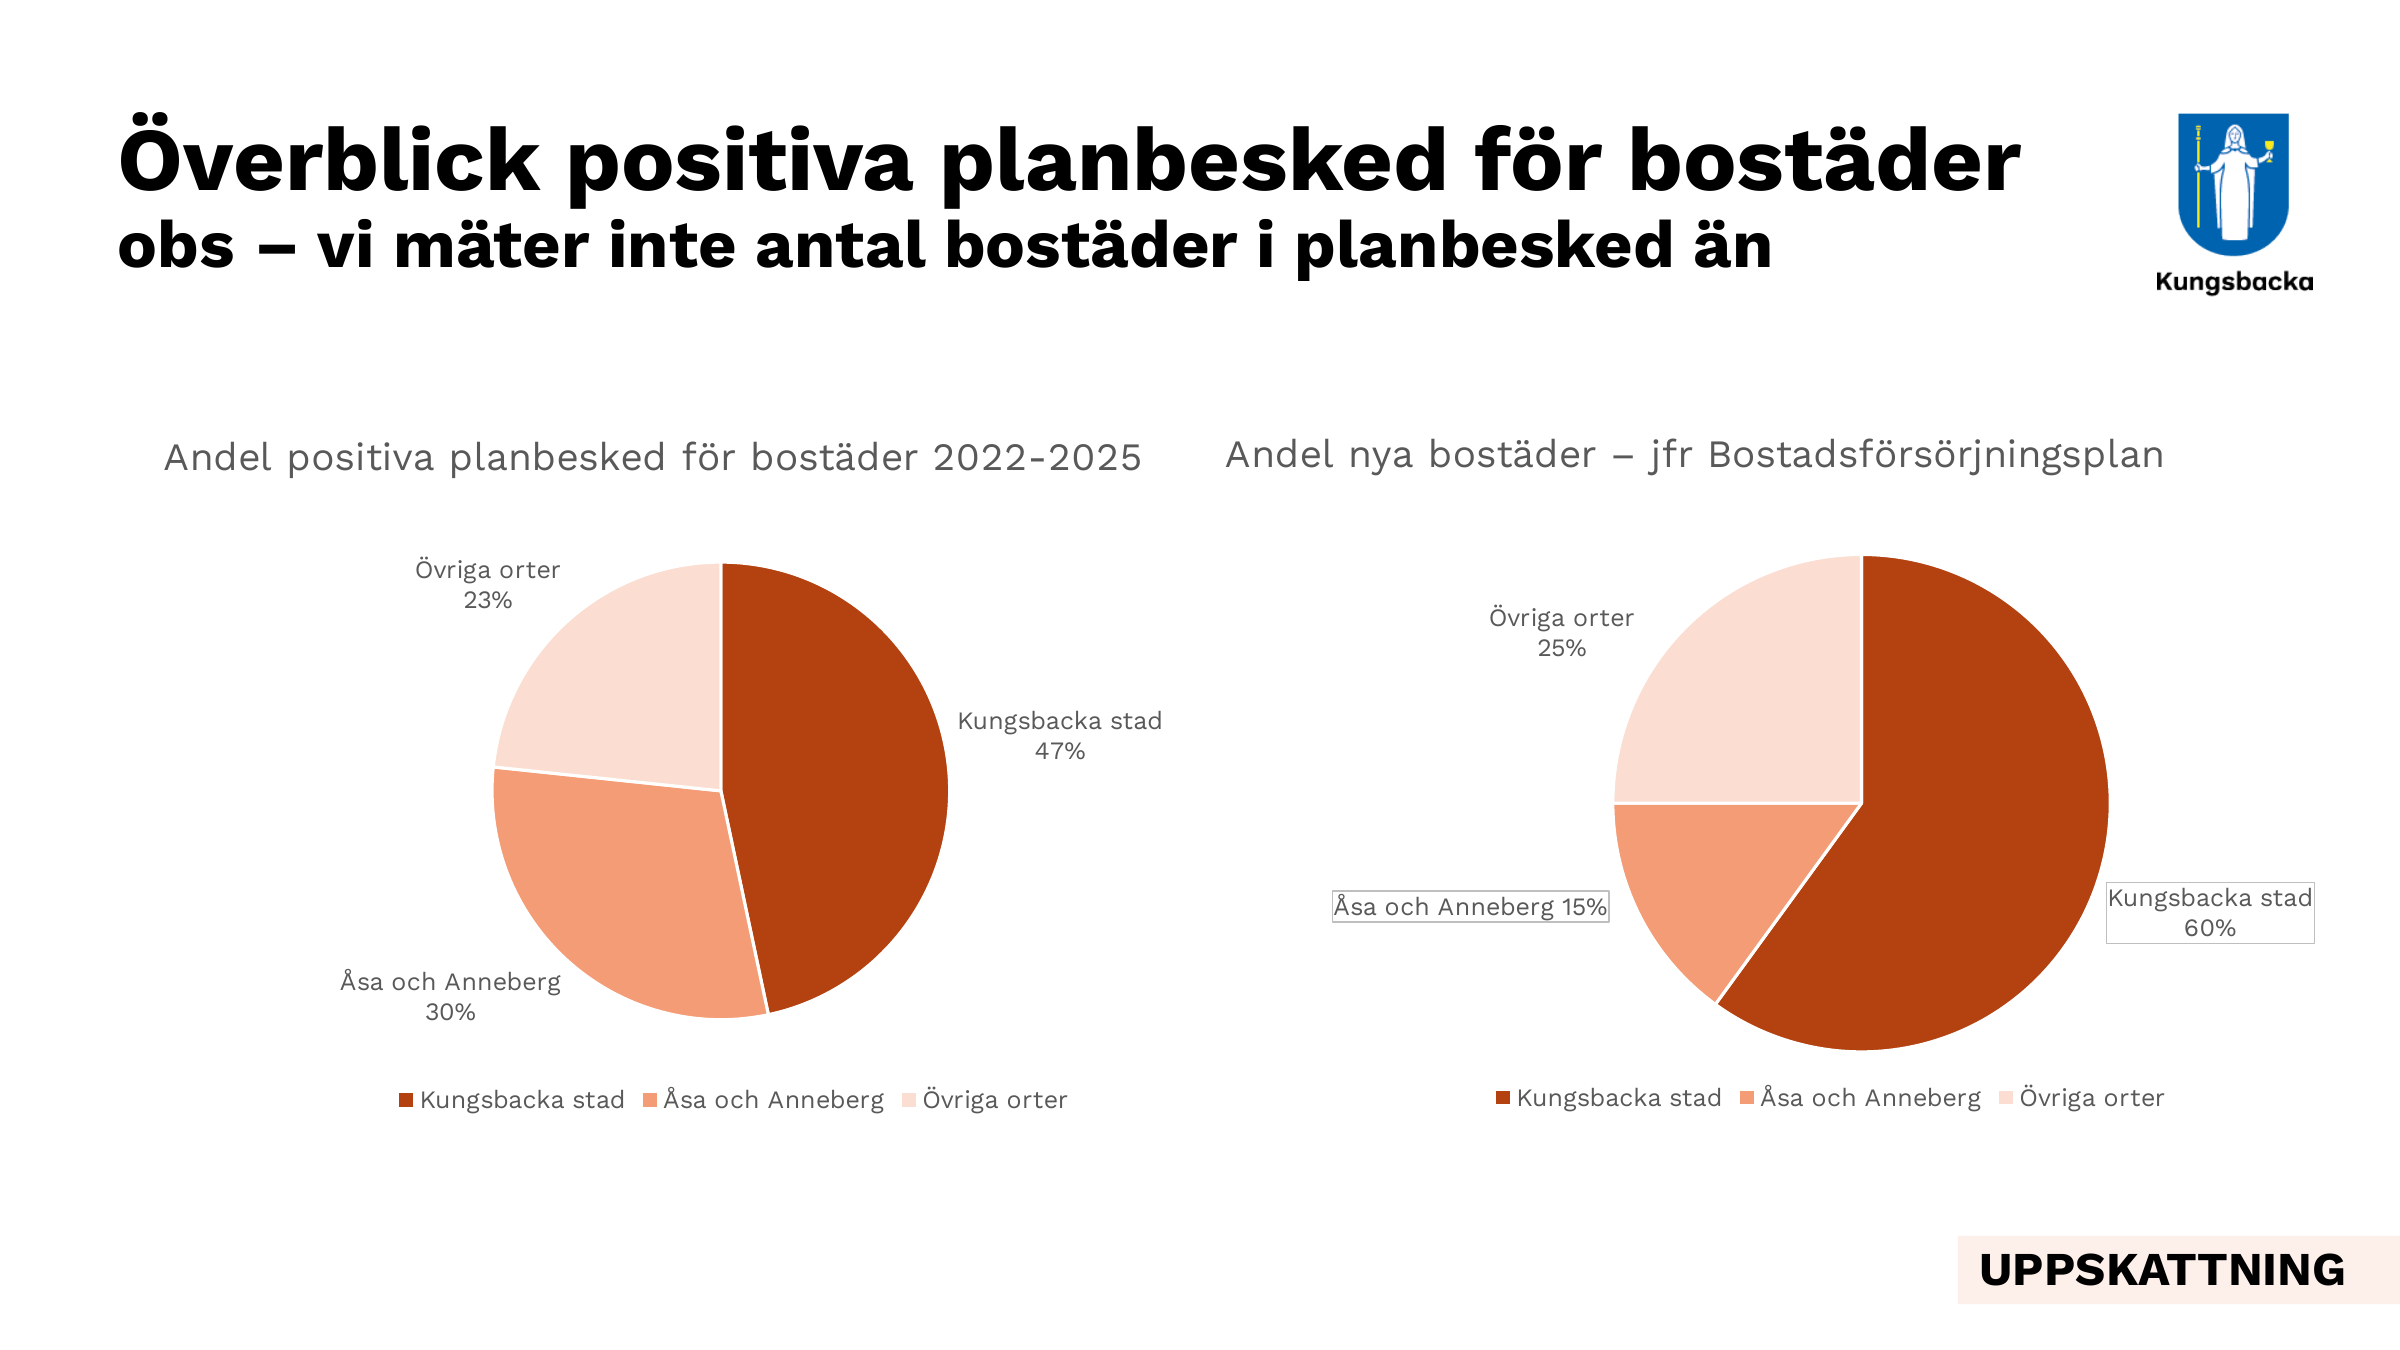

# Överblick positiva planbesked för bostäder obs – vi mäter inte antal bostäder i planbesked än

### Chart: Andel nya bostäder – jfr Bostadsförsörjningsplan

| Category | Antal bostäder |
|---|---|
| Kungsbacka stad | 300.0 |
| Åsa och Anneberg | 75.0 |
| Övriga orter | 125.0 |

### Chart: Andel positiva planbesked för bostäder 2022-2025

| Category | Försäljning |
|---|---|
| Kungsbacka stad | 14.0 |
| Åsa och Anneberg | 9.0 |
| Övriga orter | 7.0 |
UPPSKATTNING